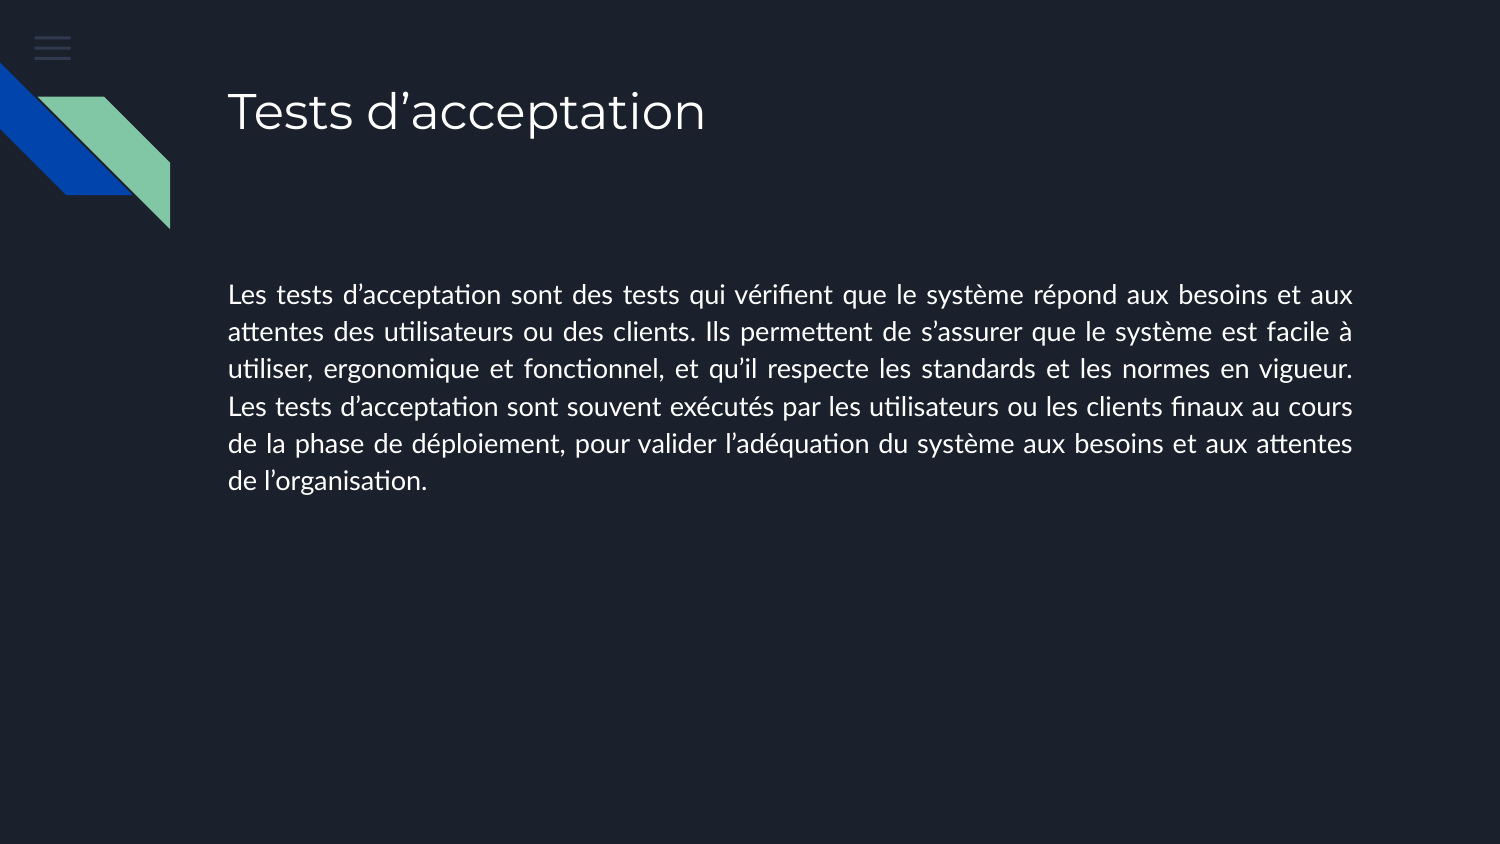

# Tests d’acceptation
Les tests d’acceptation sont des tests qui vérifient que le système répond aux besoins et aux attentes des utilisateurs ou des clients. Ils permettent de s’assurer que le système est facile à utiliser, ergonomique et fonctionnel, et qu’il respecte les standards et les normes en vigueur. Les tests d’acceptation sont souvent exécutés par les utilisateurs ou les clients finaux au cours de la phase de déploiement, pour valider l’adéquation du système aux besoins et aux attentes de l’organisation.